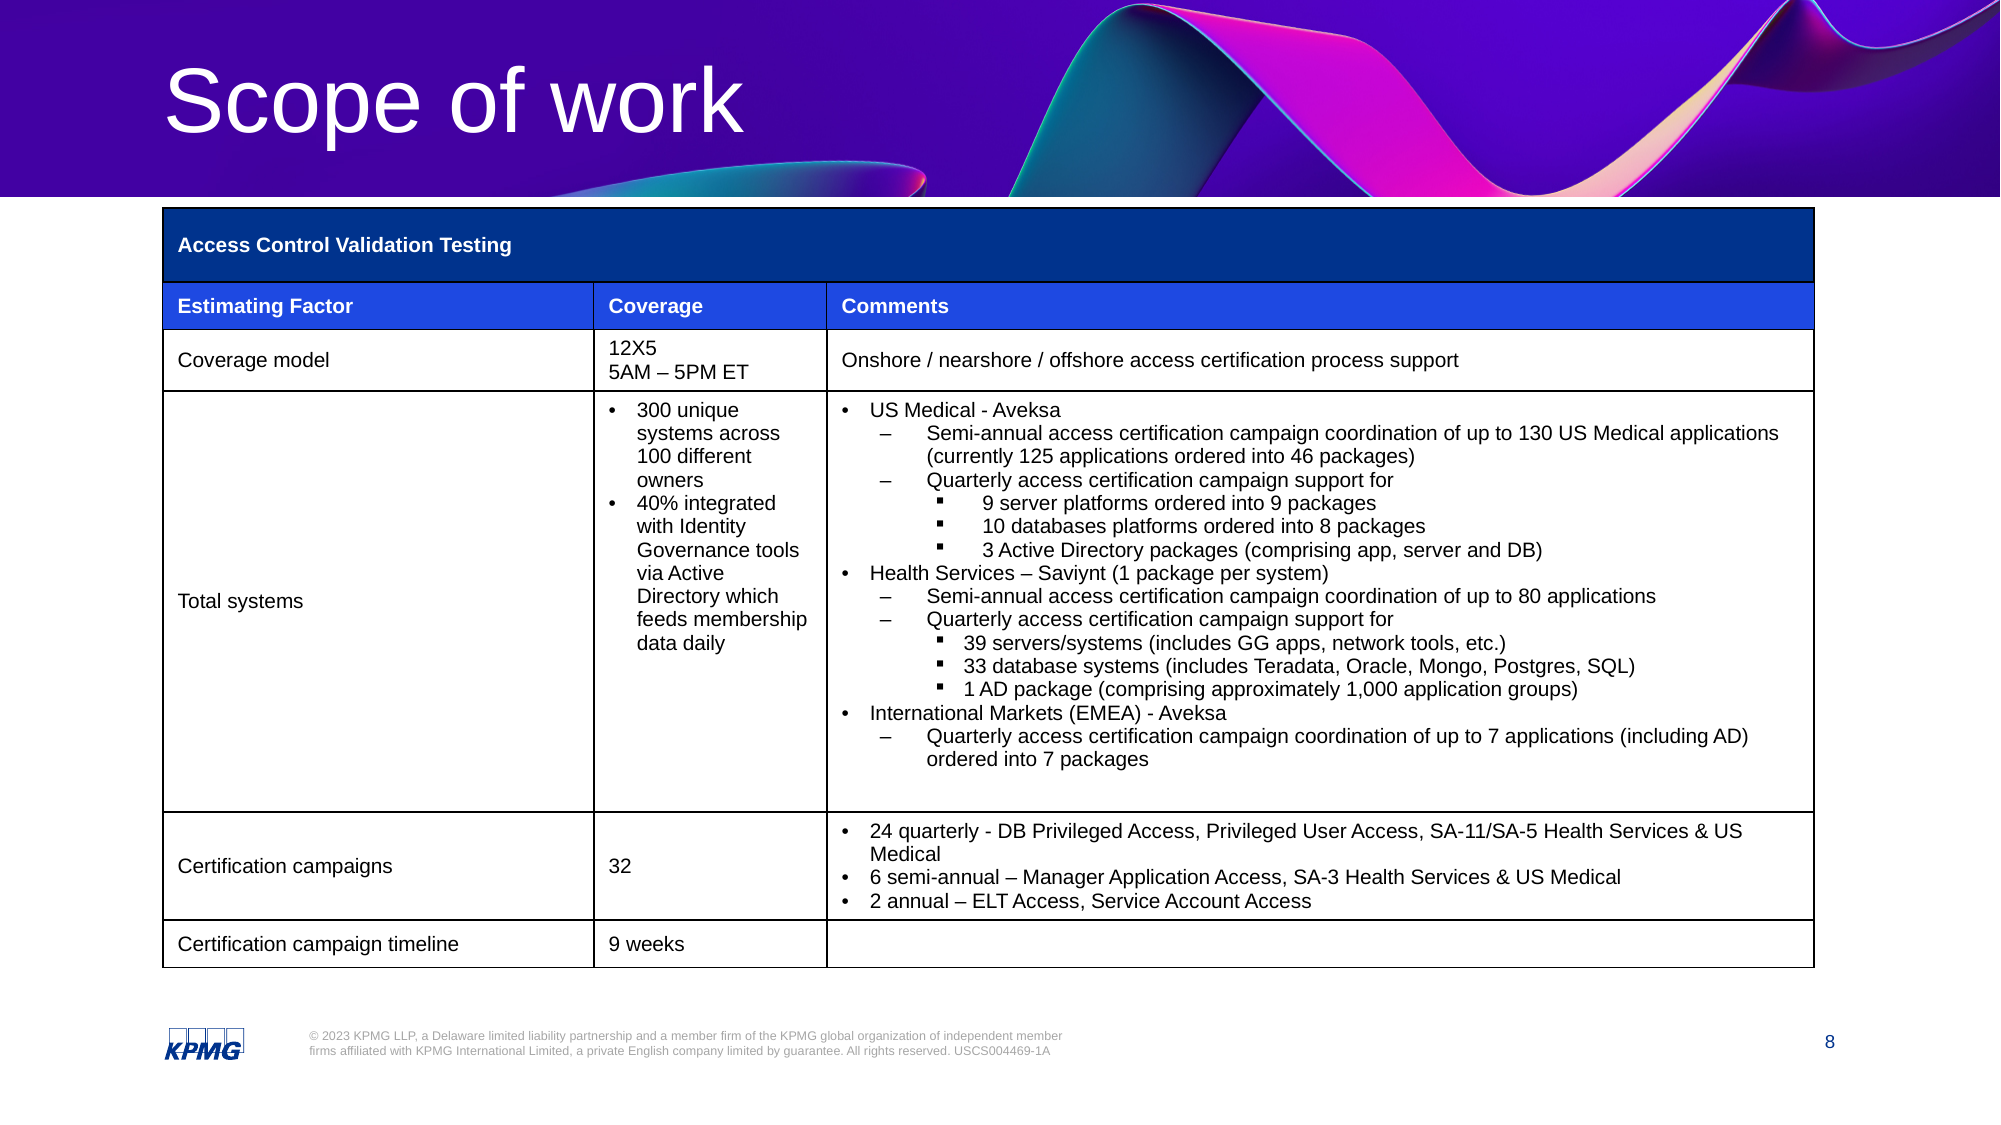

# Scope of work
| Access Control Validation Testing |  |  |
| --- | --- | --- |
| Estimating Factor | Coverage | Comments |
| Coverage model | 12X5 5AM – 5PM ET | Onshore / nearshore / offshore access certification process support |
| Total systems | 300 unique systems across 100 different owners 40% integrated with Identity Governance tools via Active Directory which feeds membership data daily | US Medical - Aveksa Semi-annual access certification campaign coordination of up to 130 US Medical applications (currently 125 applications ordered into 46 packages) Quarterly access certification campaign support for 9 server platforms ordered into 9 packages 10 databases platforms ordered into 8 packages 3 Active Directory packages (comprising app, server and DB) Health Services – Saviynt (1 package per system) Semi-annual access certification campaign coordination of up to 80 applications Quarterly access certification campaign support for 39 servers/systems (includes GG apps, network tools, etc.) 33 database systems (includes Teradata, Oracle, Mongo, Postgres, SQL) 1 AD package (comprising approximately 1,000 application groups) International Markets (EMEA) - Aveksa Quarterly access certification campaign coordination of up to 7 applications (including AD) ordered into 7 packages |
| Certification campaigns | 32 | 24 quarterly - DB Privileged Access, Privileged User Access, SA-11/SA-5 Health Services & US Medical 6 semi-annual – Manager Application Access, SA-3 Health Services & US Medical 2 annual – ELT Access, Service Account Access |
| Certification campaign timeline | 9 weeks |  |
KPMG will provide the following scope of certification coverage: